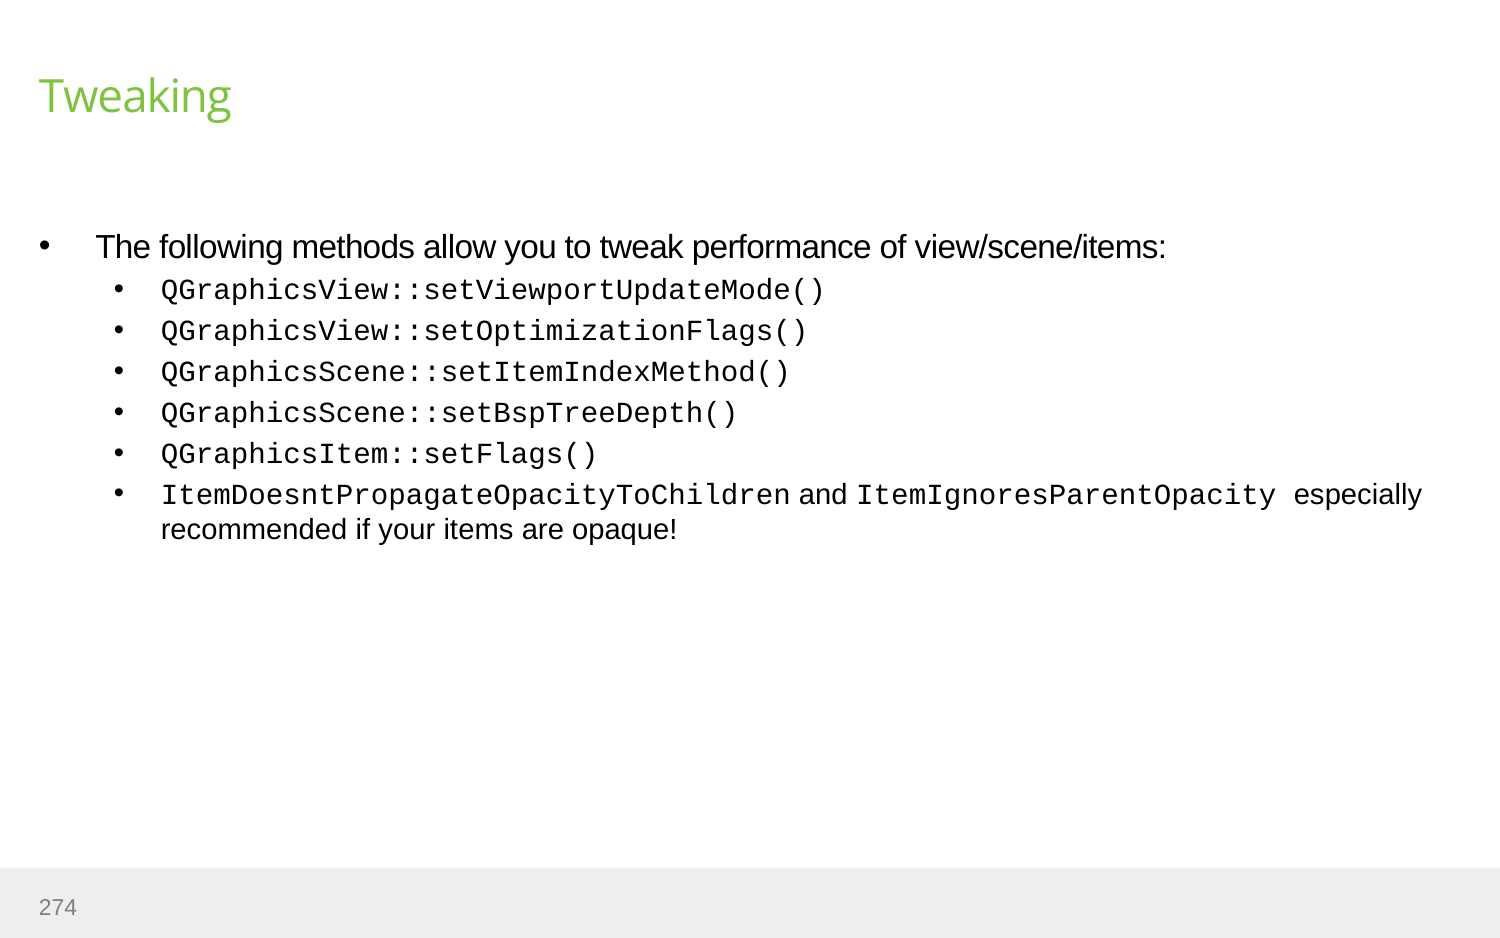

# Tweaking
The following methods allow you to tweak performance of view/scene/items:
QGraphicsView::setViewportUpdateMode()
QGraphicsView::setOptimizationFlags()
QGraphicsScene::setItemIndexMethod()
QGraphicsScene::setBspTreeDepth()
QGraphicsItem::setFlags()
ItemDoesntPropagateOpacityToChildren and ItemIgnoresParentOpacity especially recommended if your items are opaque!
274